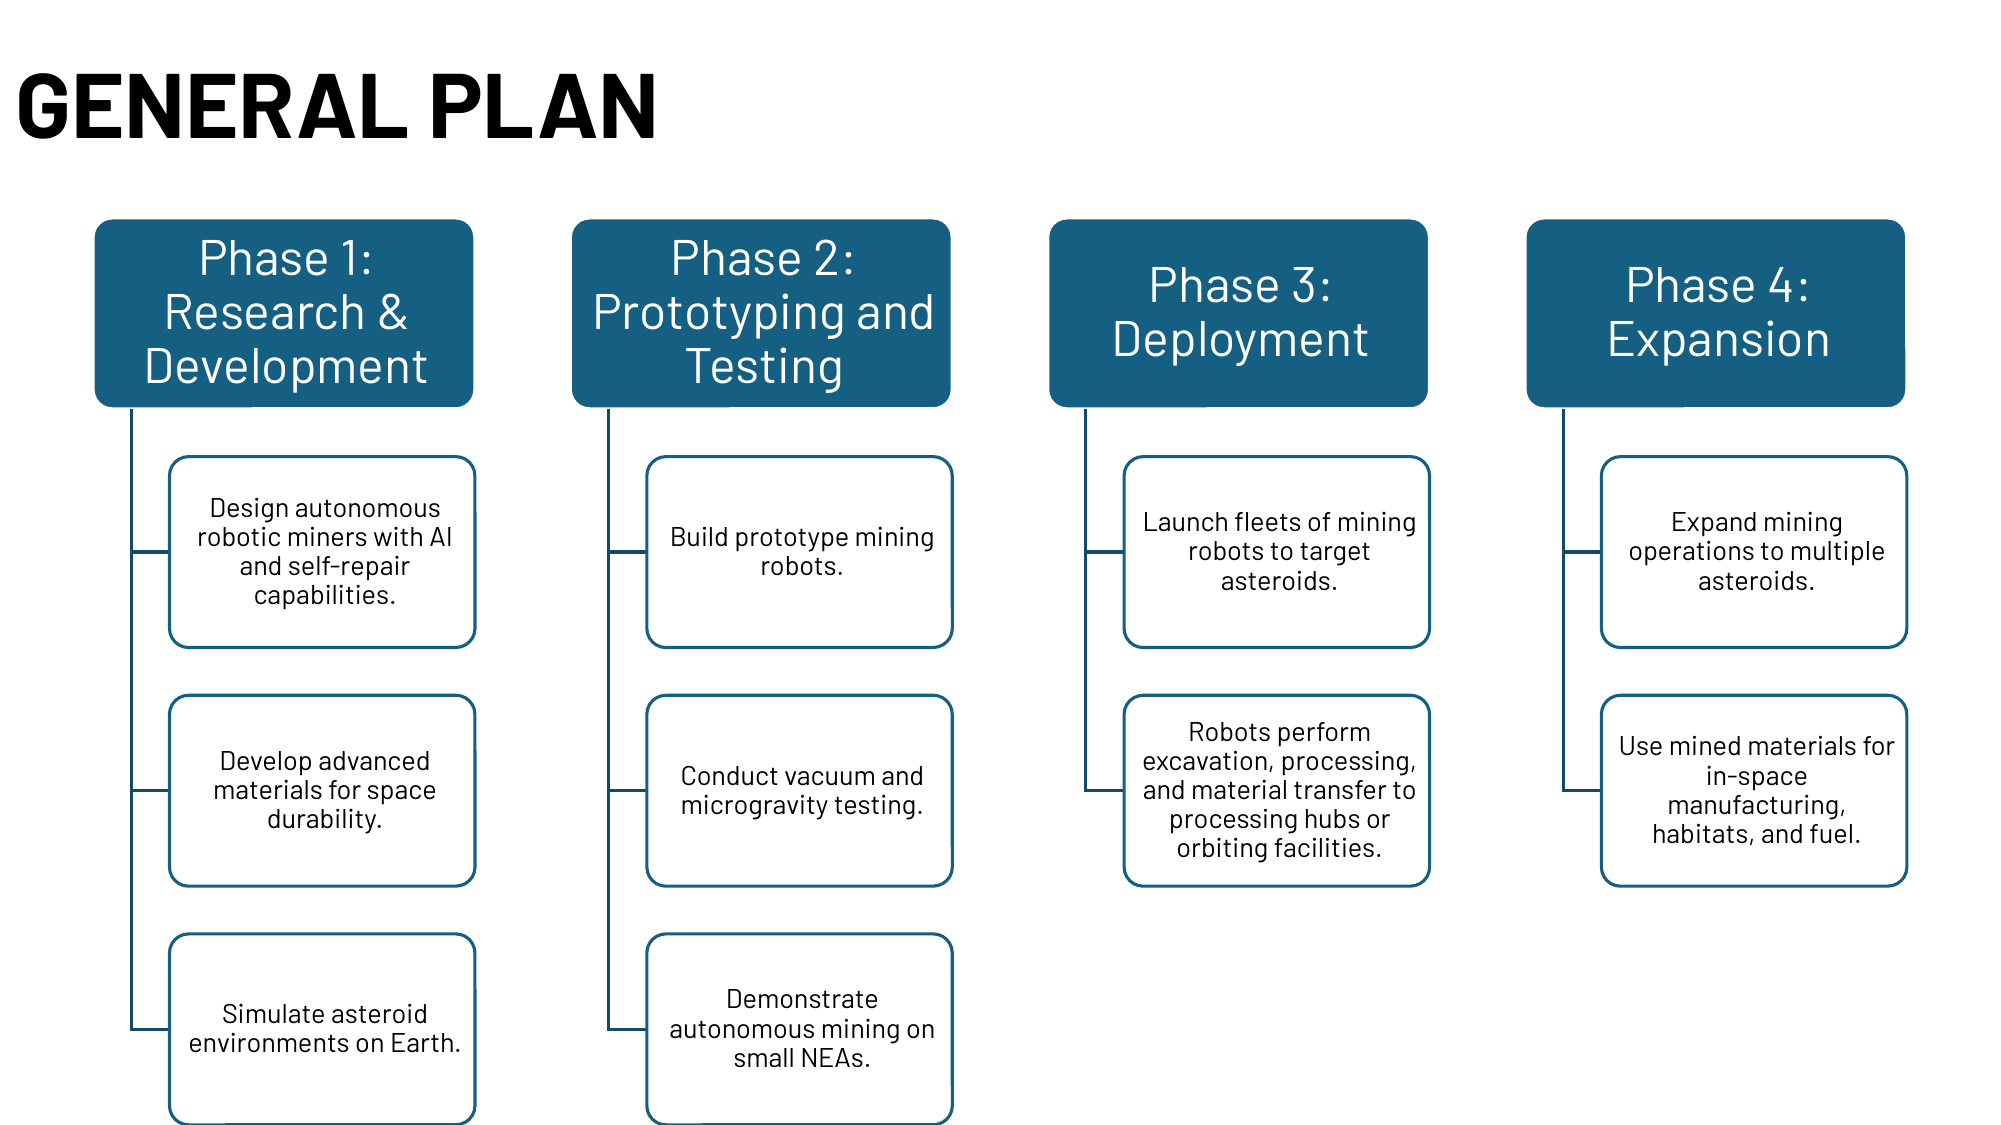

# GENERAL PLAN
Phase 1: Research & Development
Design autonomous robotic miners with AI and self-repair capabilities.
Develop advanced materials for space durability.
Simulate asteroid environments on Earth.
Phase 2: Prototyping and Testing
Build prototype mining robots.
Conduct vacuum and microgravity testing.
Demonstrate autonomous mining on small NEAs.
Phase 3: Deployment
Launch fleets of mining robots to target asteroids.
Robots perform excavation, processing, and material transfer to processing hubs or orbiting facilities.
Phase 4: Expansion
Expand mining operations to multiple asteroids.
Use mined materials for in-space manufacturing, habitats, and fuel.